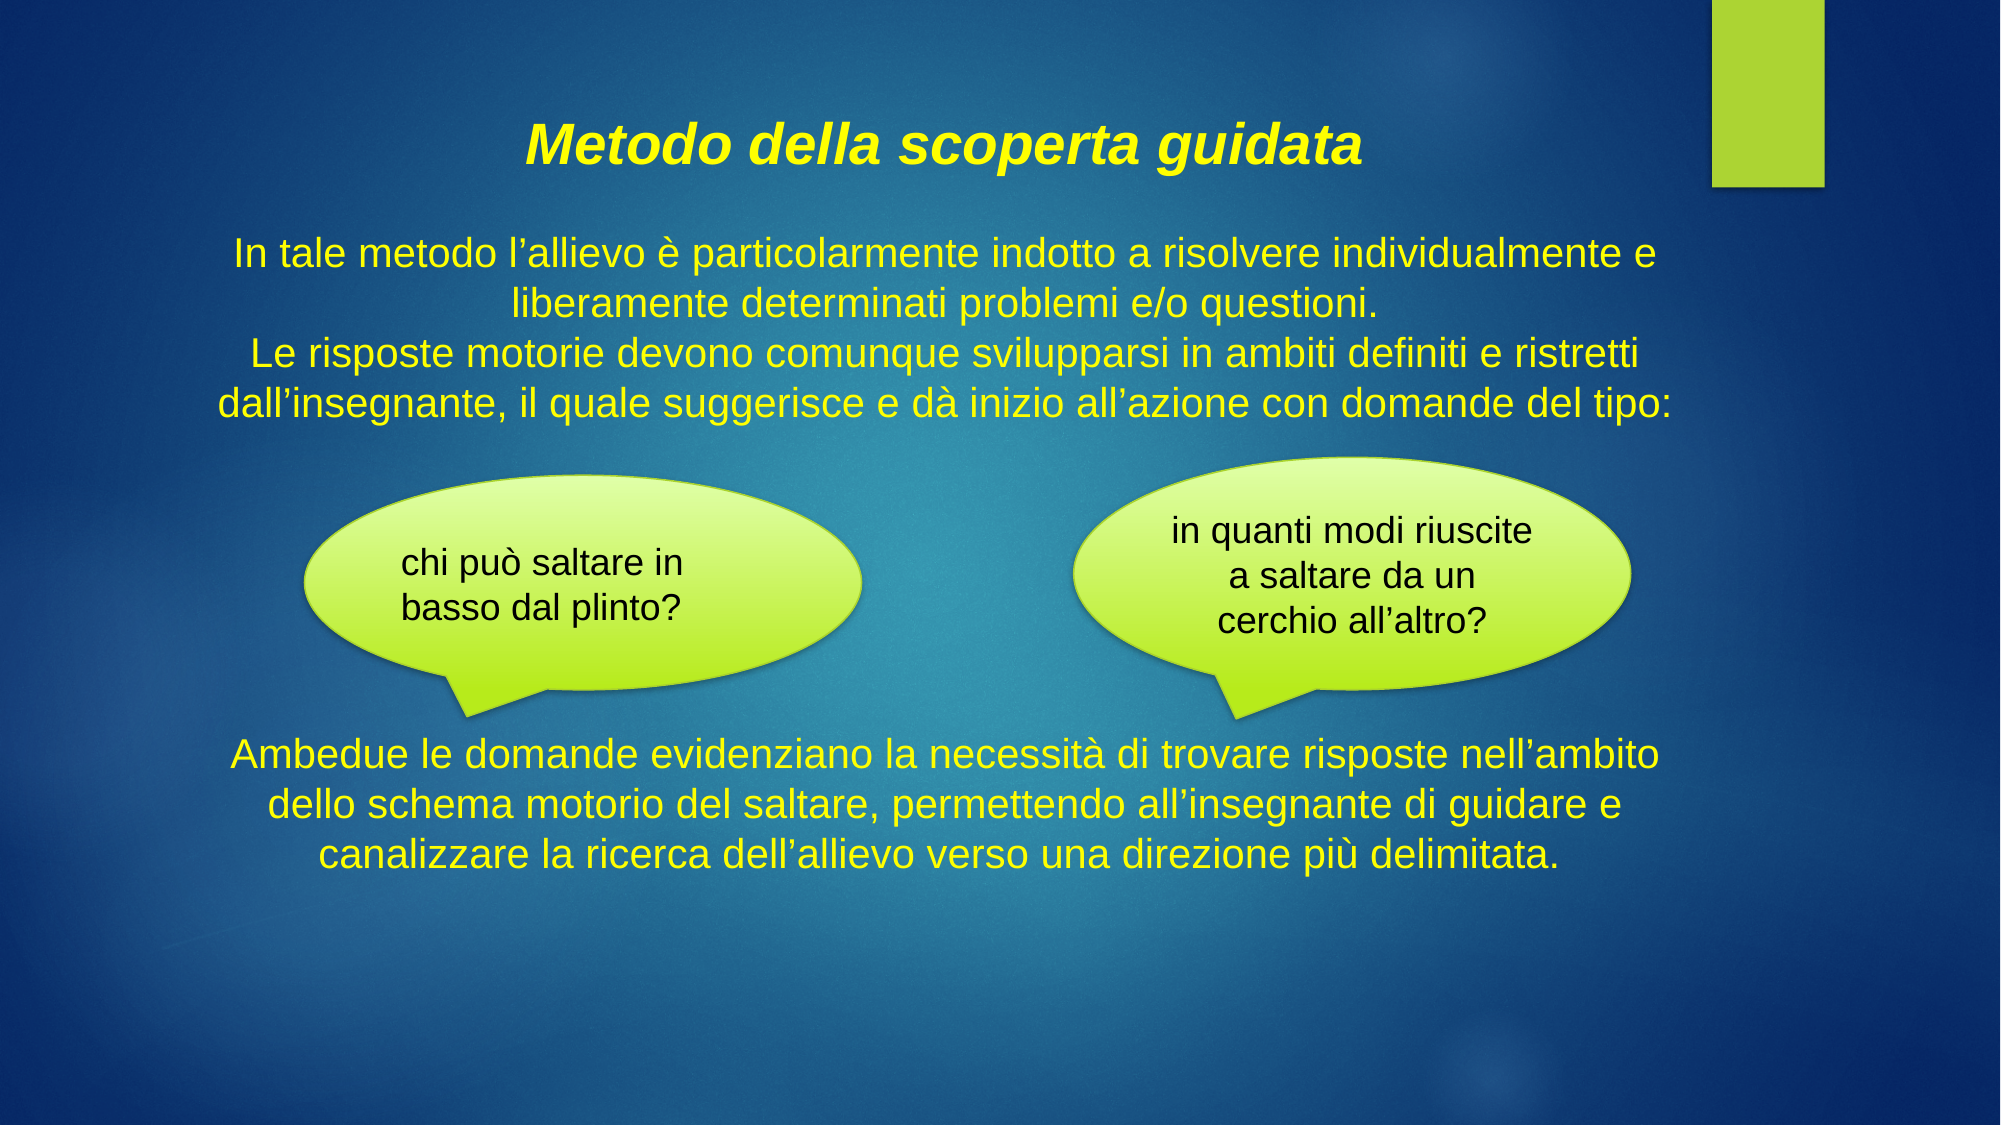

Metodo della scoperta guidata

In tale metodo l’allievo è particolarmente indotto a risolvere individualmente e liberamente determinati problemi e/o questioni.
Le risposte motorie devono comunque svilupparsi in ambiti definiti e ristretti dall’insegnante, il quale suggerisce e dà inizio all’azione con domande del tipo:

Ambedue le domande evidenziano la necessità di trovare risposte nell’ambito dello schema motorio del saltare, permettendo all’insegnante di guidare e canalizzare la ricerca dell’allievo verso una direzione più delimitata.
in quanti modi riuscite a saltare da un cerchio all’altro?
chi può saltare in basso dal plinto?